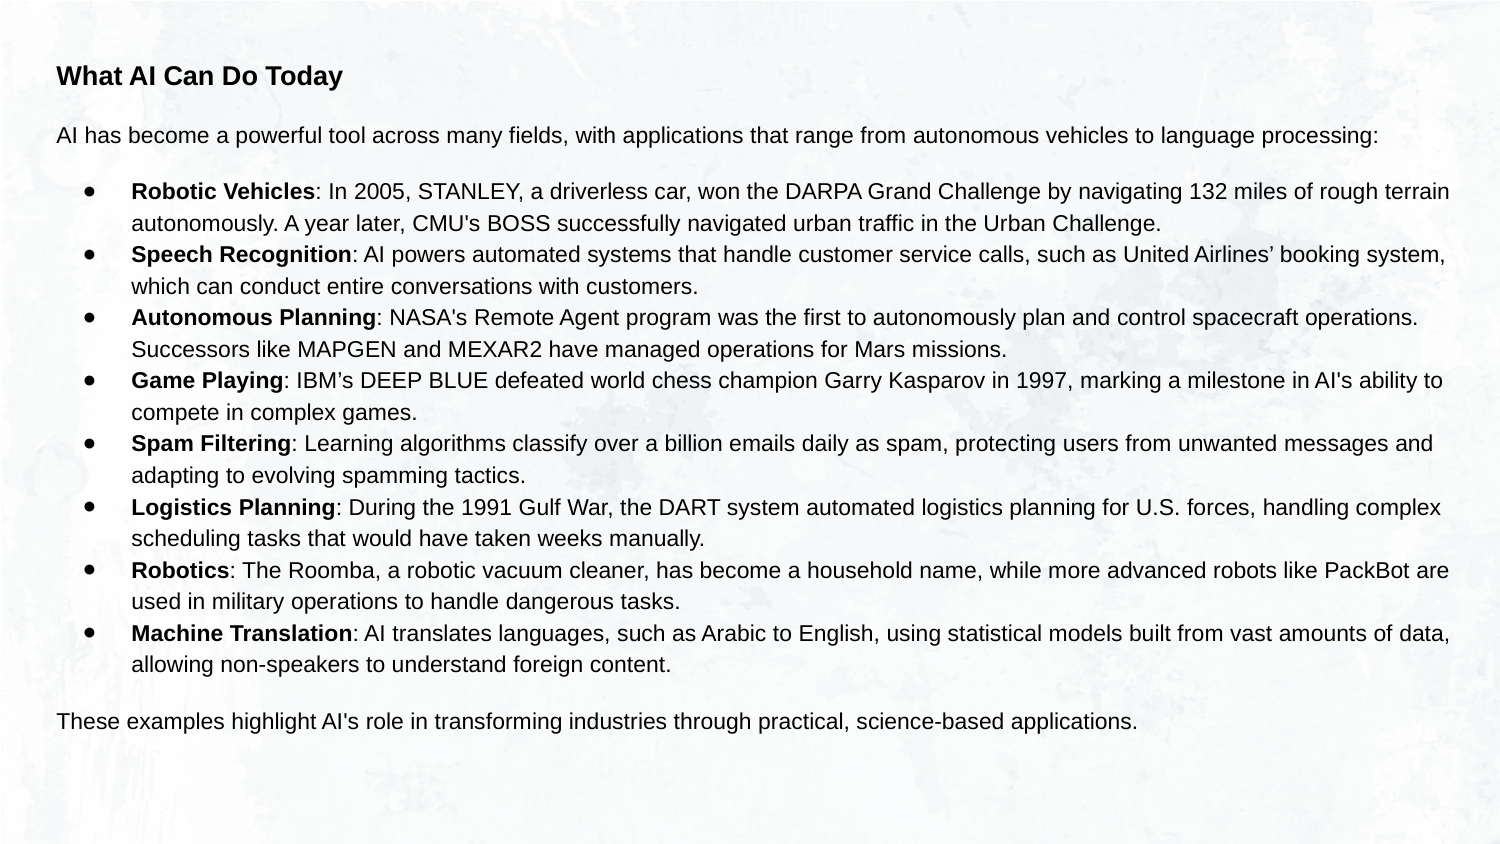

What AI Can Do Today
AI has become a powerful tool across many fields, with applications that range from autonomous vehicles to language processing:
Robotic Vehicles: In 2005, STANLEY, a driverless car, won the DARPA Grand Challenge by navigating 132 miles of rough terrain autonomously. A year later, CMU's BOSS successfully navigated urban traffic in the Urban Challenge.
Speech Recognition: AI powers automated systems that handle customer service calls, such as United Airlines’ booking system, which can conduct entire conversations with customers.
Autonomous Planning: NASA's Remote Agent program was the first to autonomously plan and control spacecraft operations. Successors like MAPGEN and MEXAR2 have managed operations for Mars missions.
Game Playing: IBM’s DEEP BLUE defeated world chess champion Garry Kasparov in 1997, marking a milestone in AI's ability to compete in complex games.
Spam Filtering: Learning algorithms classify over a billion emails daily as spam, protecting users from unwanted messages and adapting to evolving spamming tactics.
Logistics Planning: During the 1991 Gulf War, the DART system automated logistics planning for U.S. forces, handling complex scheduling tasks that would have taken weeks manually.
Robotics: The Roomba, a robotic vacuum cleaner, has become a household name, while more advanced robots like PackBot are used in military operations to handle dangerous tasks.
Machine Translation: AI translates languages, such as Arabic to English, using statistical models built from vast amounts of data, allowing non-speakers to understand foreign content.
These examples highlight AI's role in transforming industries through practical, science-based applications.